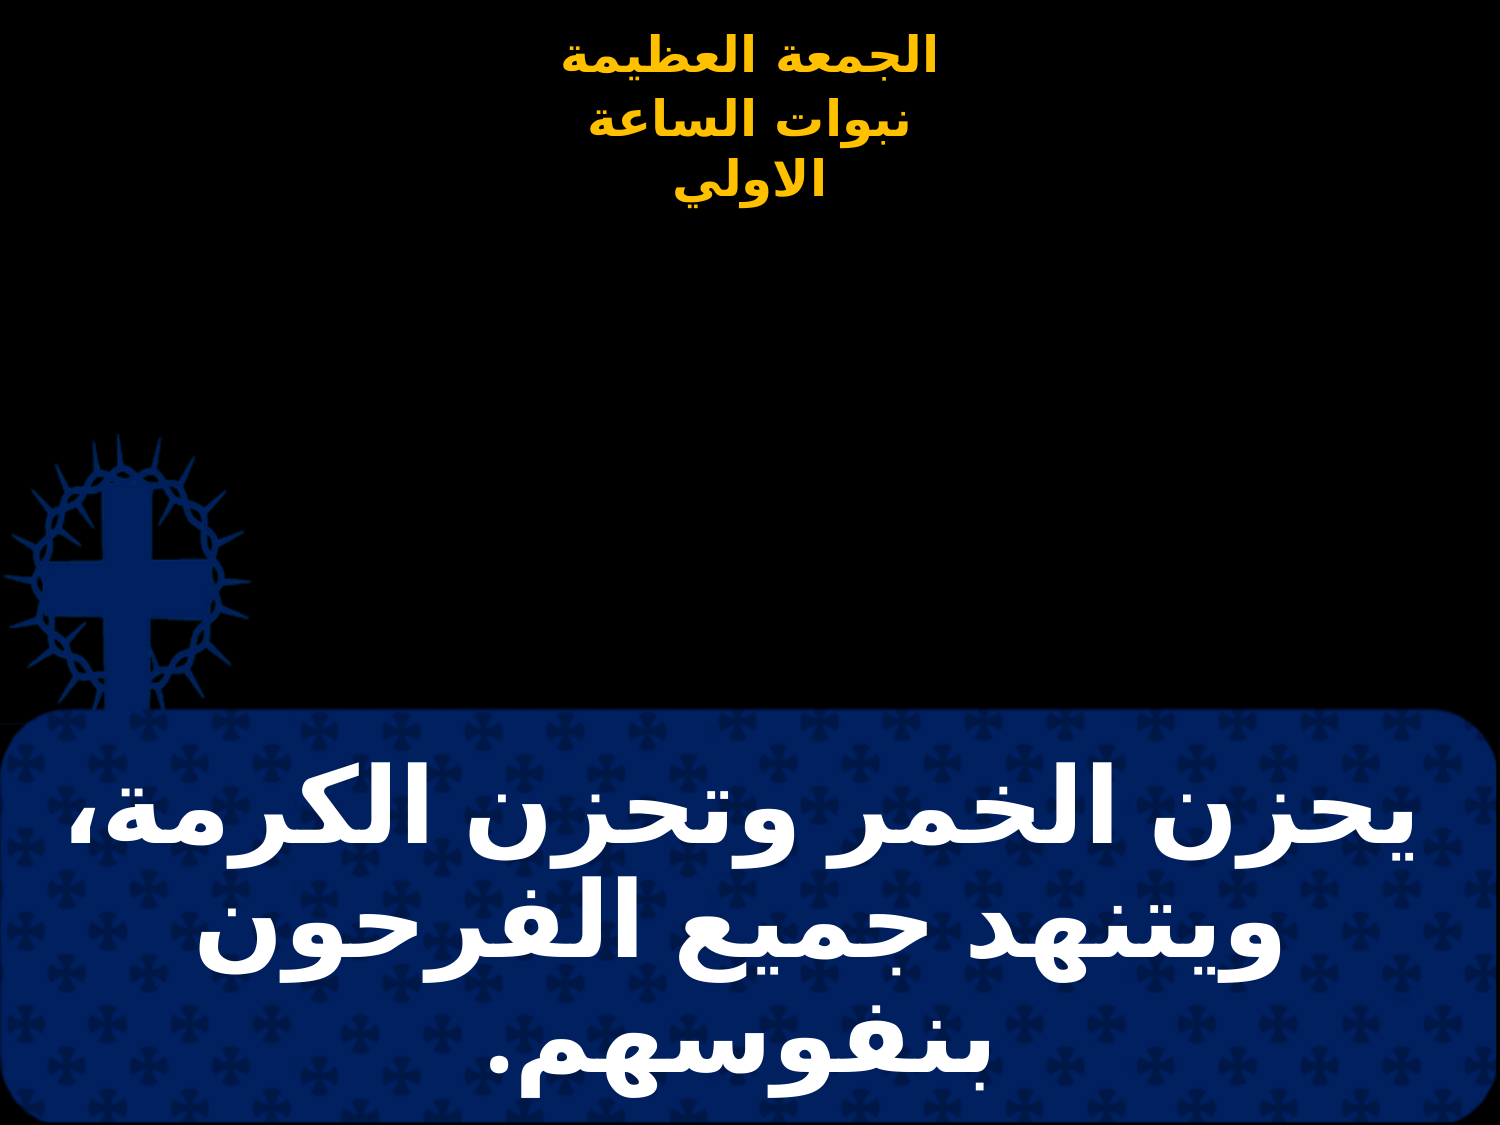

# يحزن الخمر وتحزن الكرمة، ويتنهد جميع الفرحون بنفوسهم.